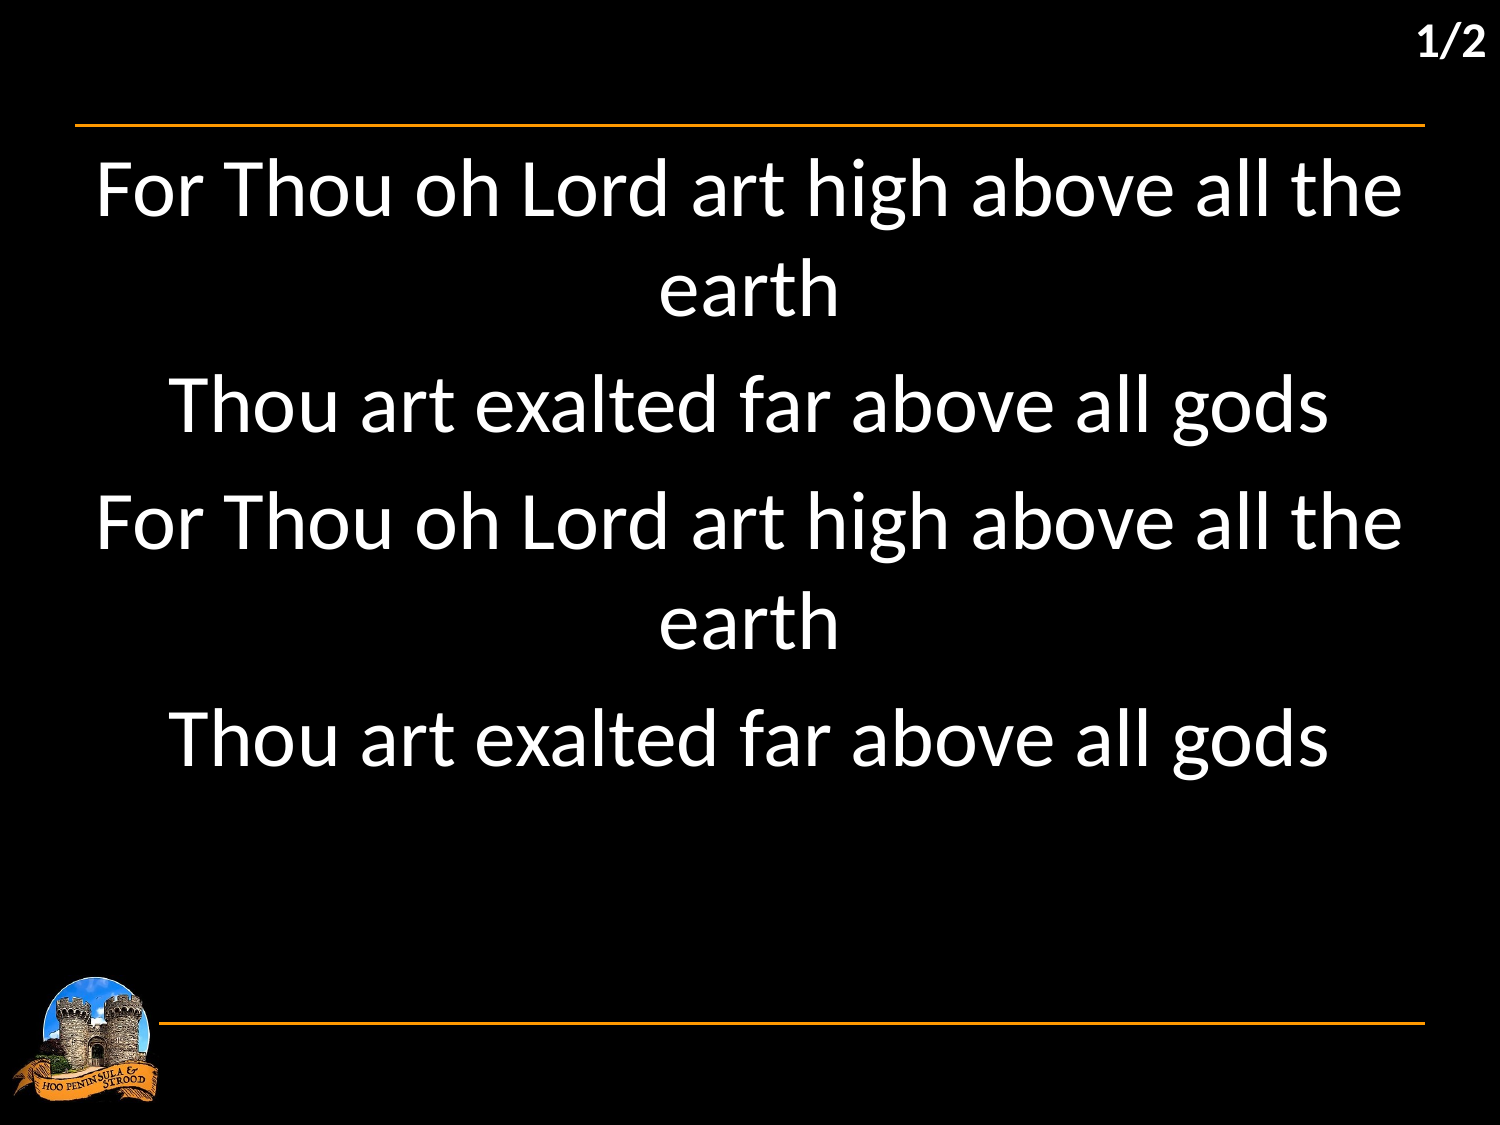

1/2
For Thou oh Lord art high above all the earth
Thou art exalted far above all gods
For Thou oh Lord art high above all the earth
Thou art exalted far above all gods